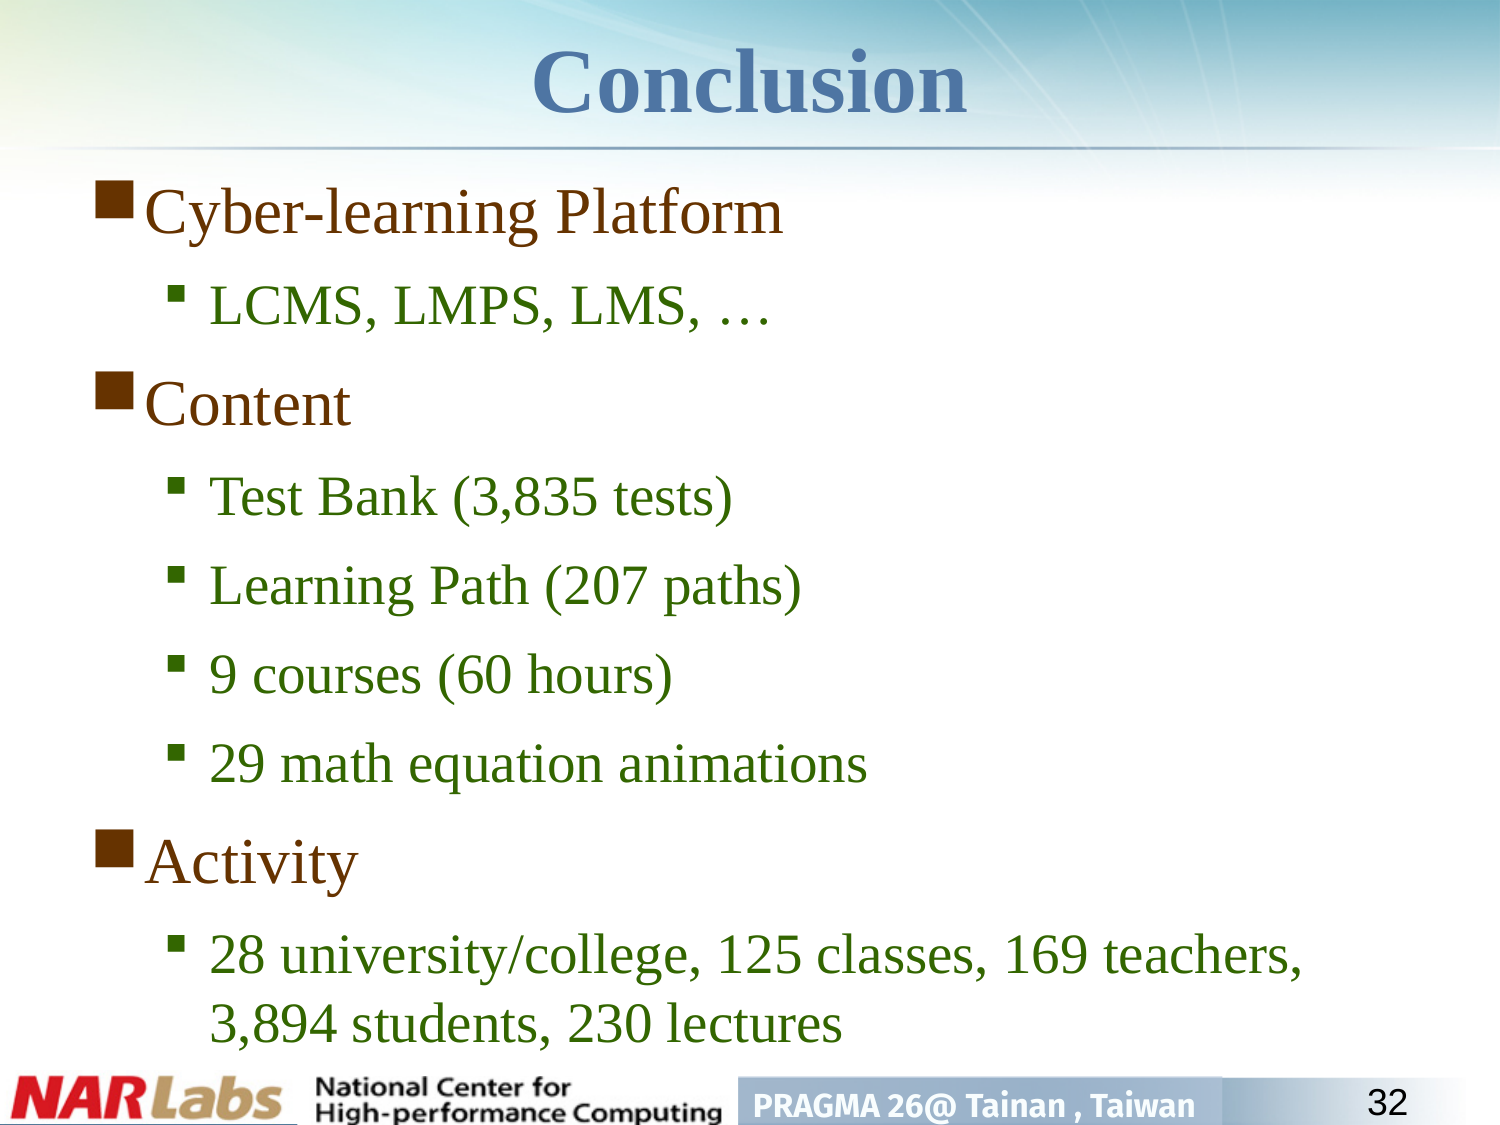

# Conclusion
Cyber-learning Platform
LCMS, LMPS, LMS, …
Content
Test Bank (3,835 tests)
Learning Path (207 paths)
9 courses (60 hours)
29 math equation animations
Activity
28 university/college, 125 classes, 169 teachers, 3,894 students, 230 lectures
32